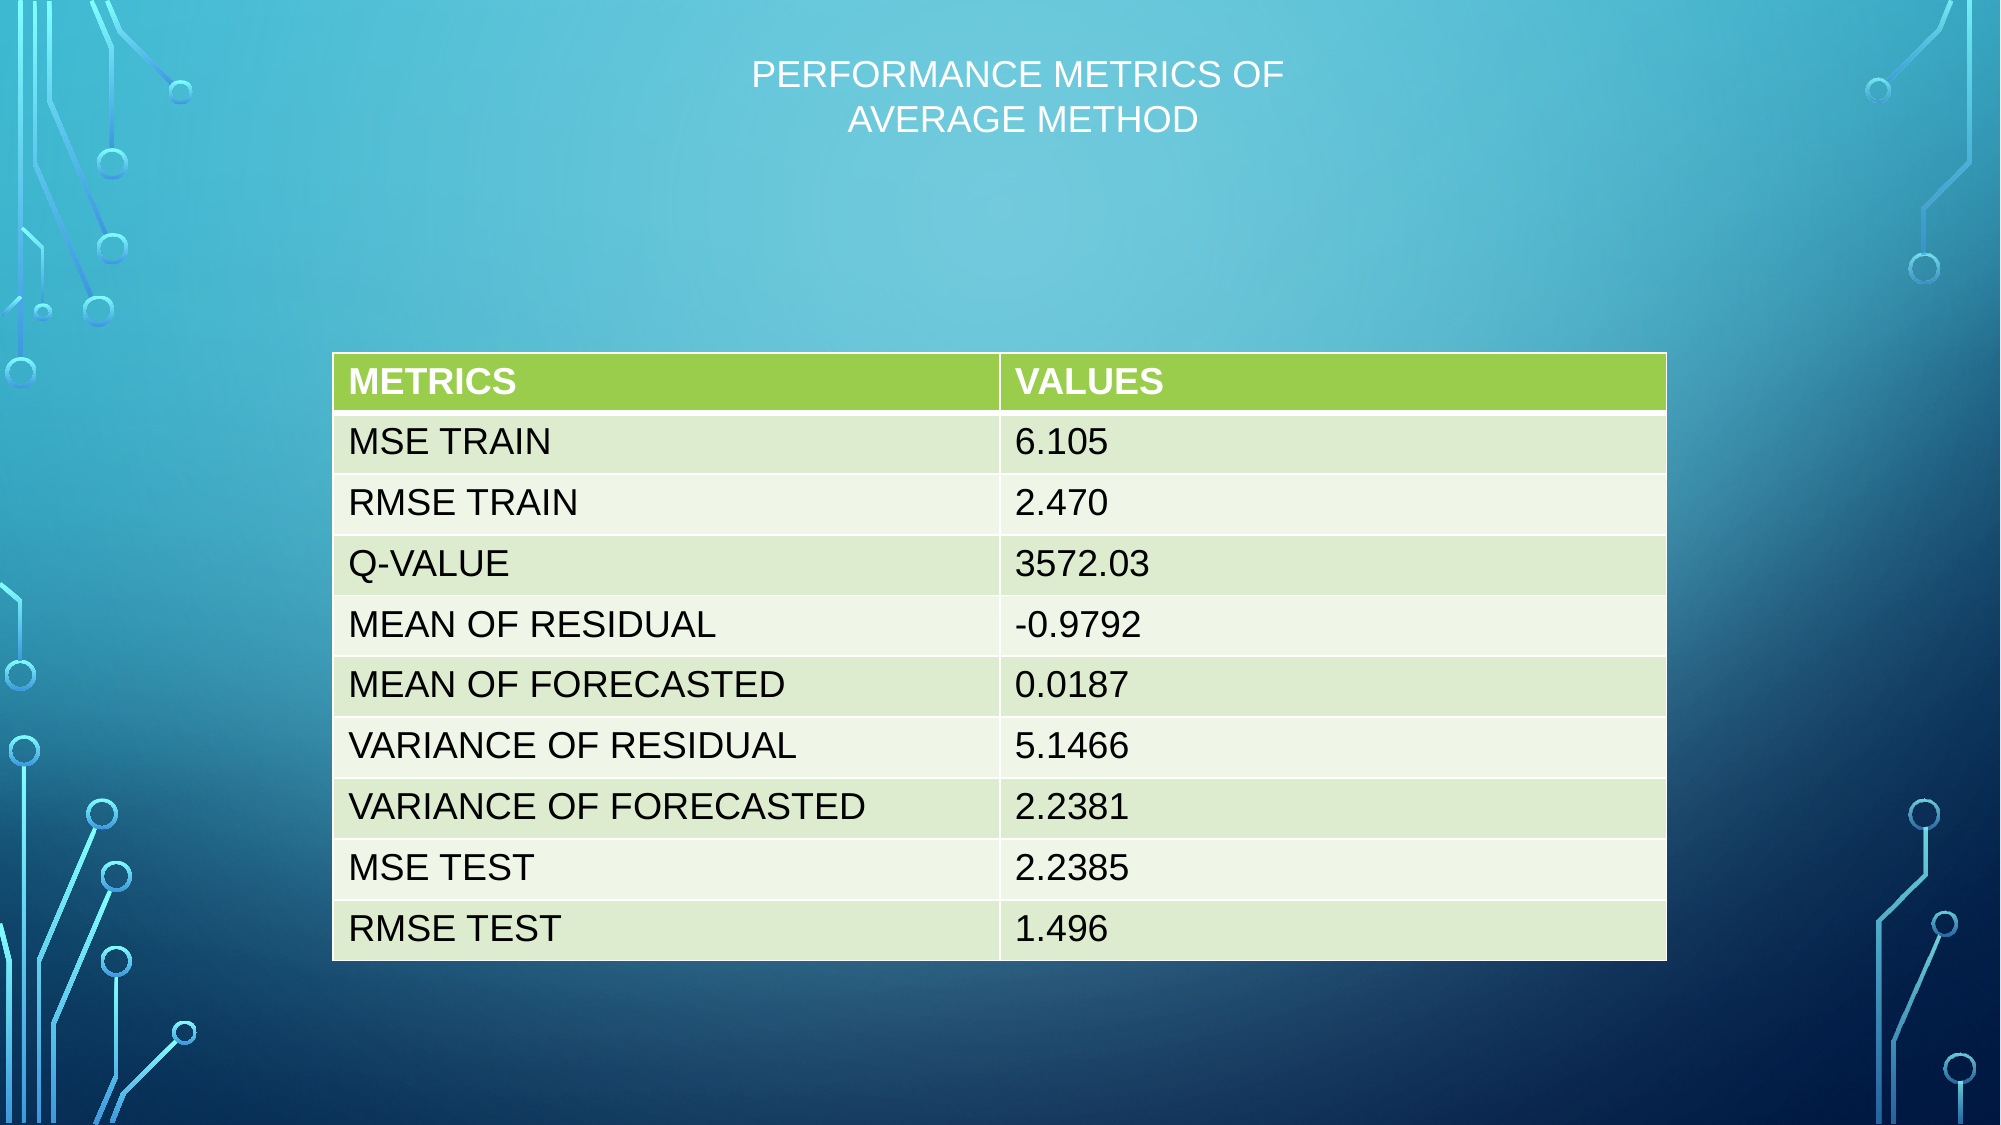

PERFORMANCE METRICS OF
AVERAGE METHOD
| METRICS | VALUES |
| --- | --- |
| MSE TRAIN | 6.105 |
| RMSE TRAIN | 2.470 |
| Q-VALUE | 3572.03 |
| MEAN OF RESIDUAL | -0.9792 |
| MEAN OF FORECASTED | 0.0187 |
| VARIANCE OF RESIDUAL | 5.1466 |
| VARIANCE OF FORECASTED | 2.2381 |
| MSE TEST | 2.2385 |
| RMSE TEST | 1.496 |